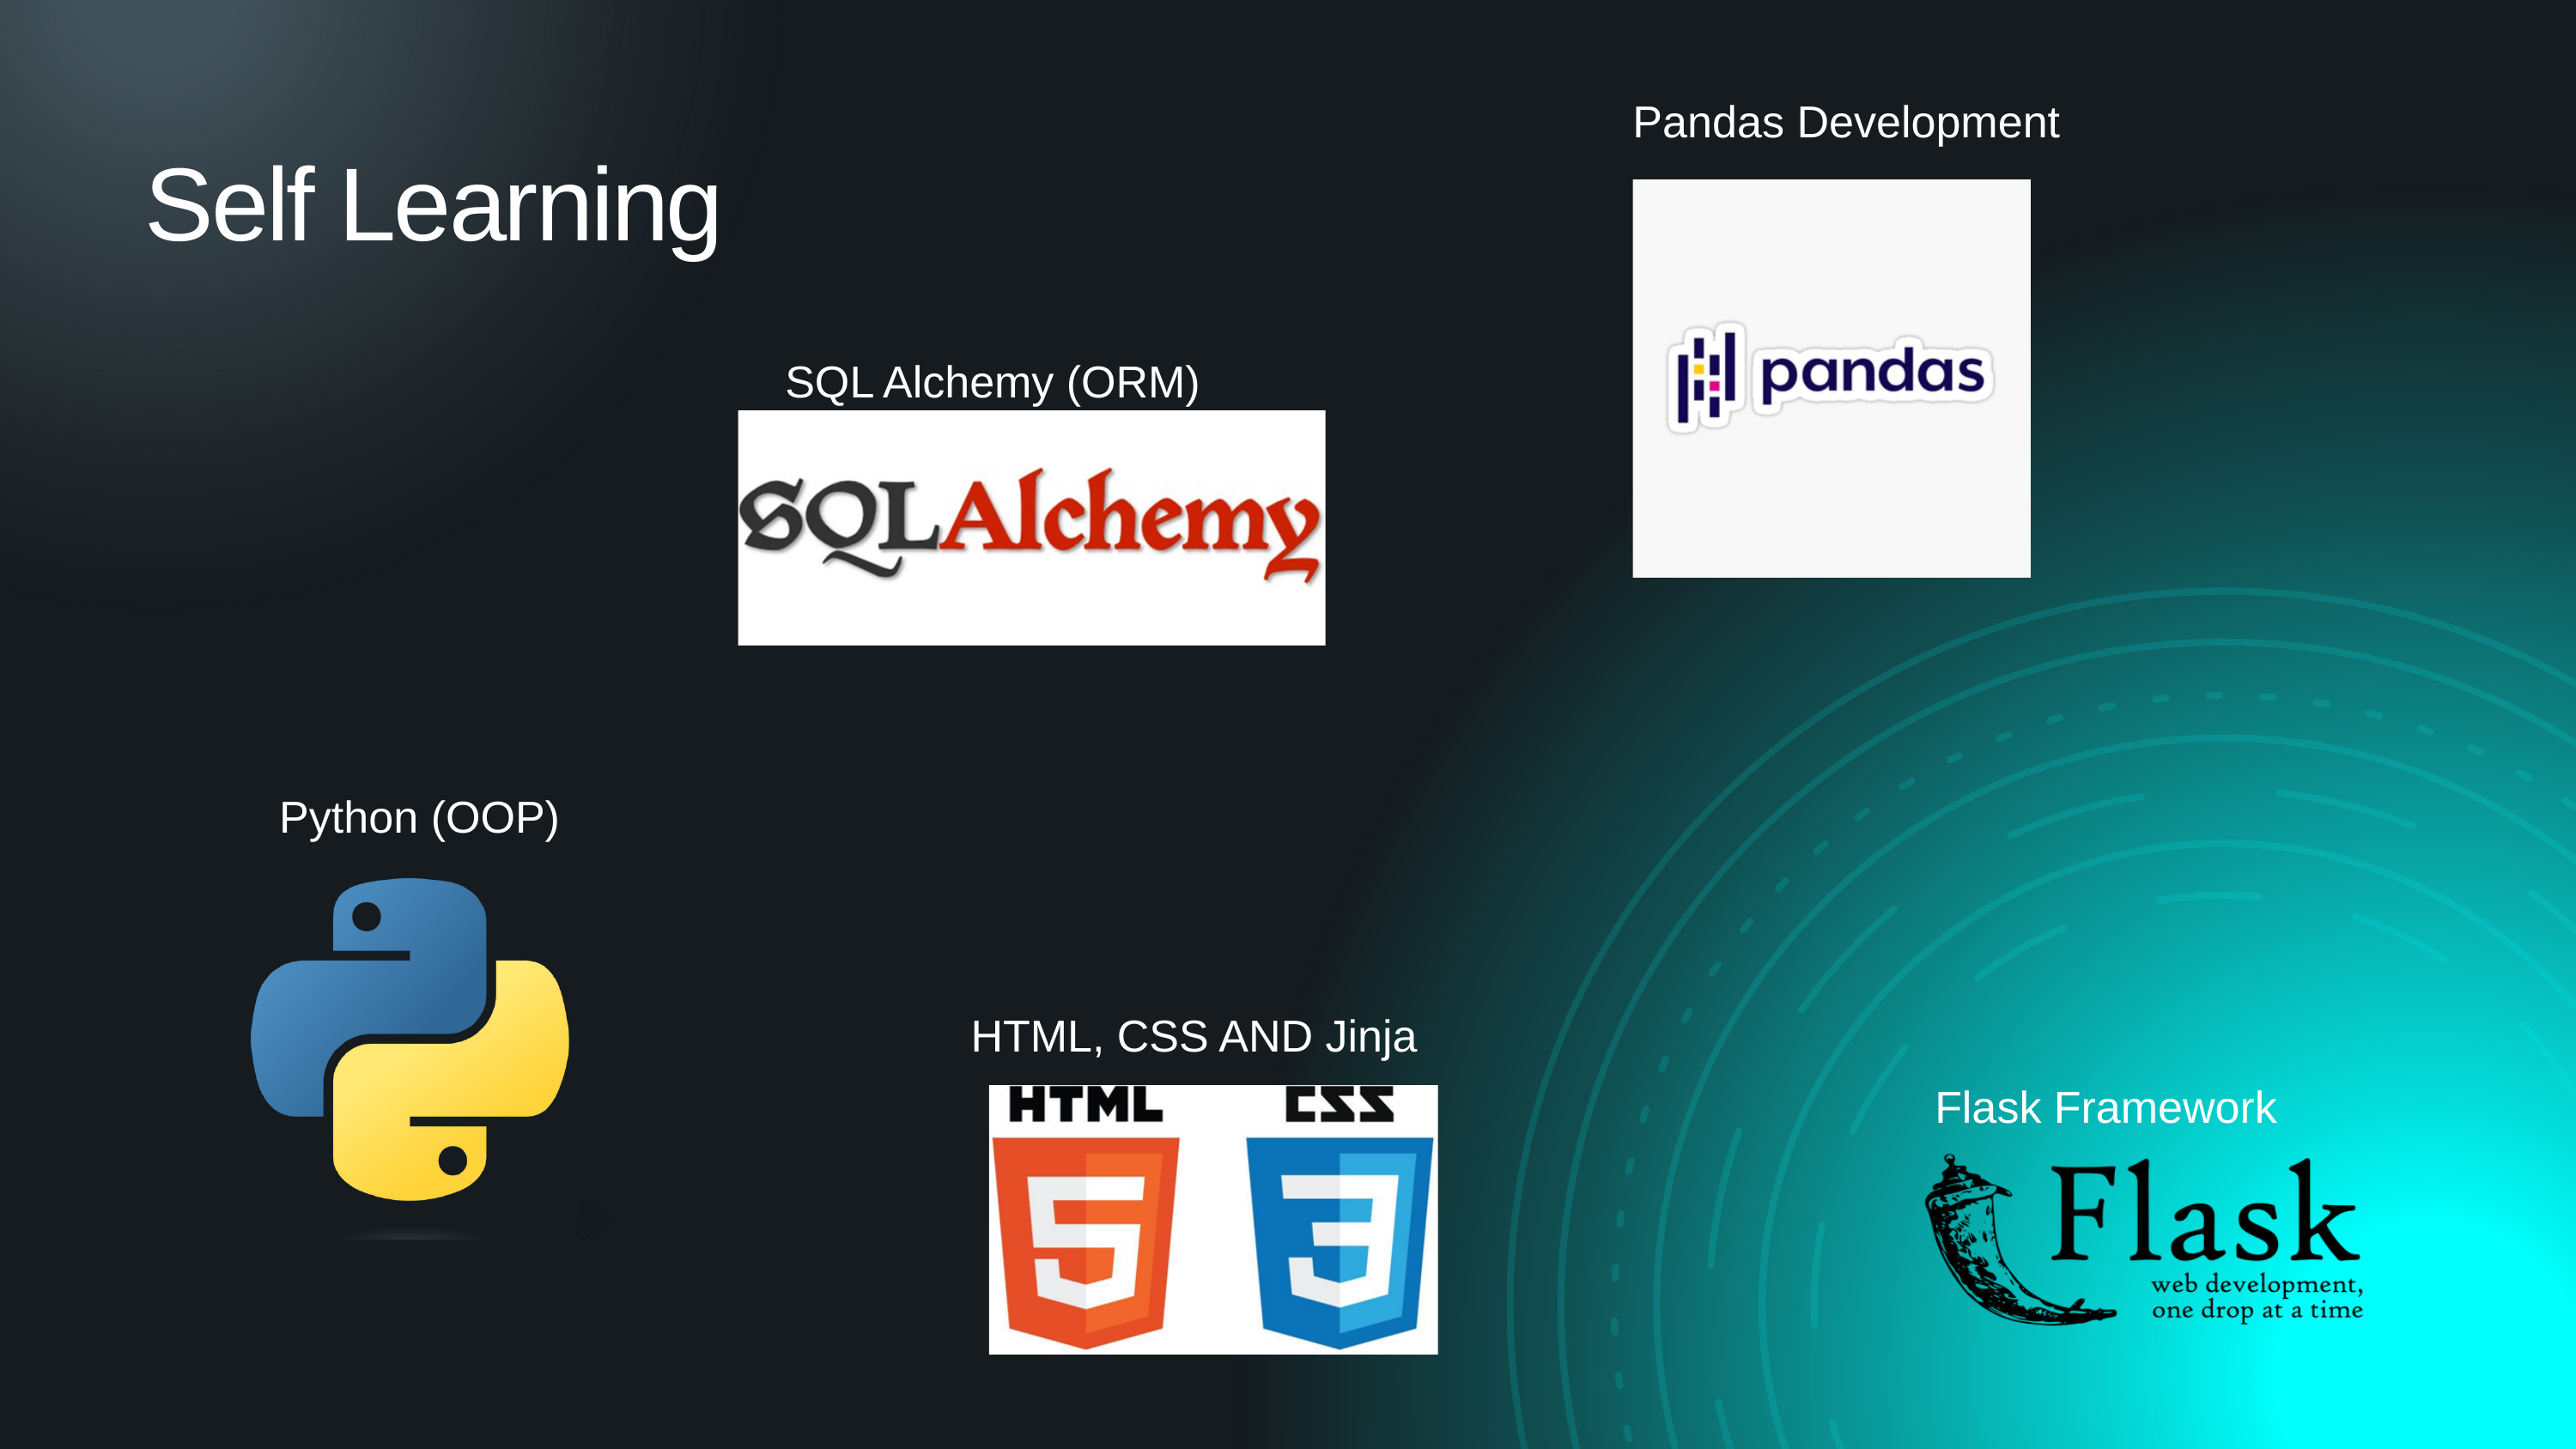

Pandas Development
Self Learning

SQL Alchemy (ORM)

Python (OOP)

HTML, CSS AND Jinja
Flask Framework